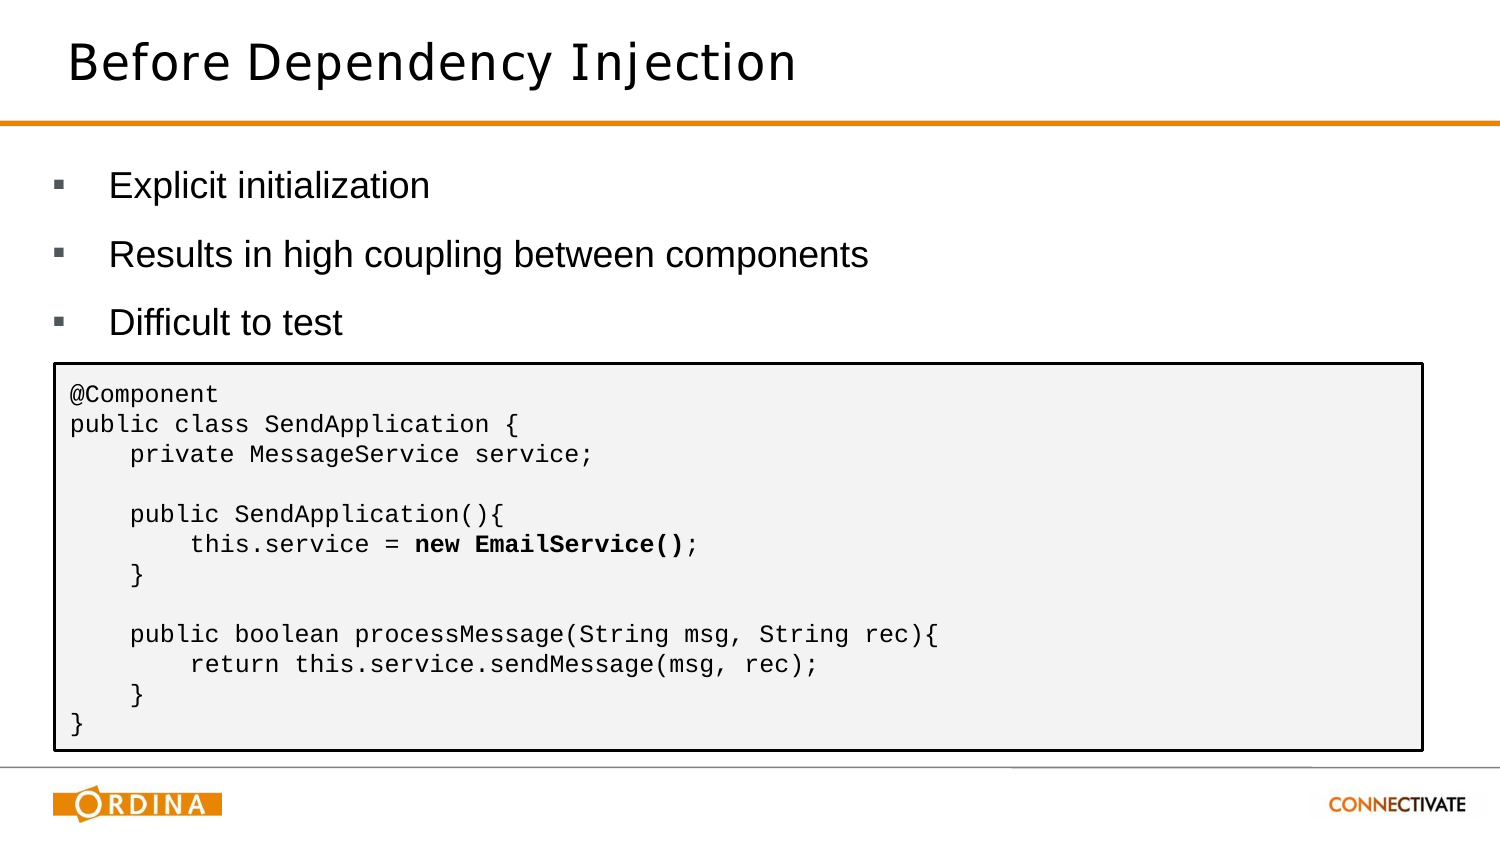

# Before Dependency Injection
Explicit initialization
Results in high coupling between components
Difficult to test
@Component
public class SendApplication {
    private MessageService service;

    public SendApplication(){
        this.service = new EmailService();
    }

    public boolean processMessage(String msg, String rec){
        return this.service.sendMessage(msg, rec);
    }
}